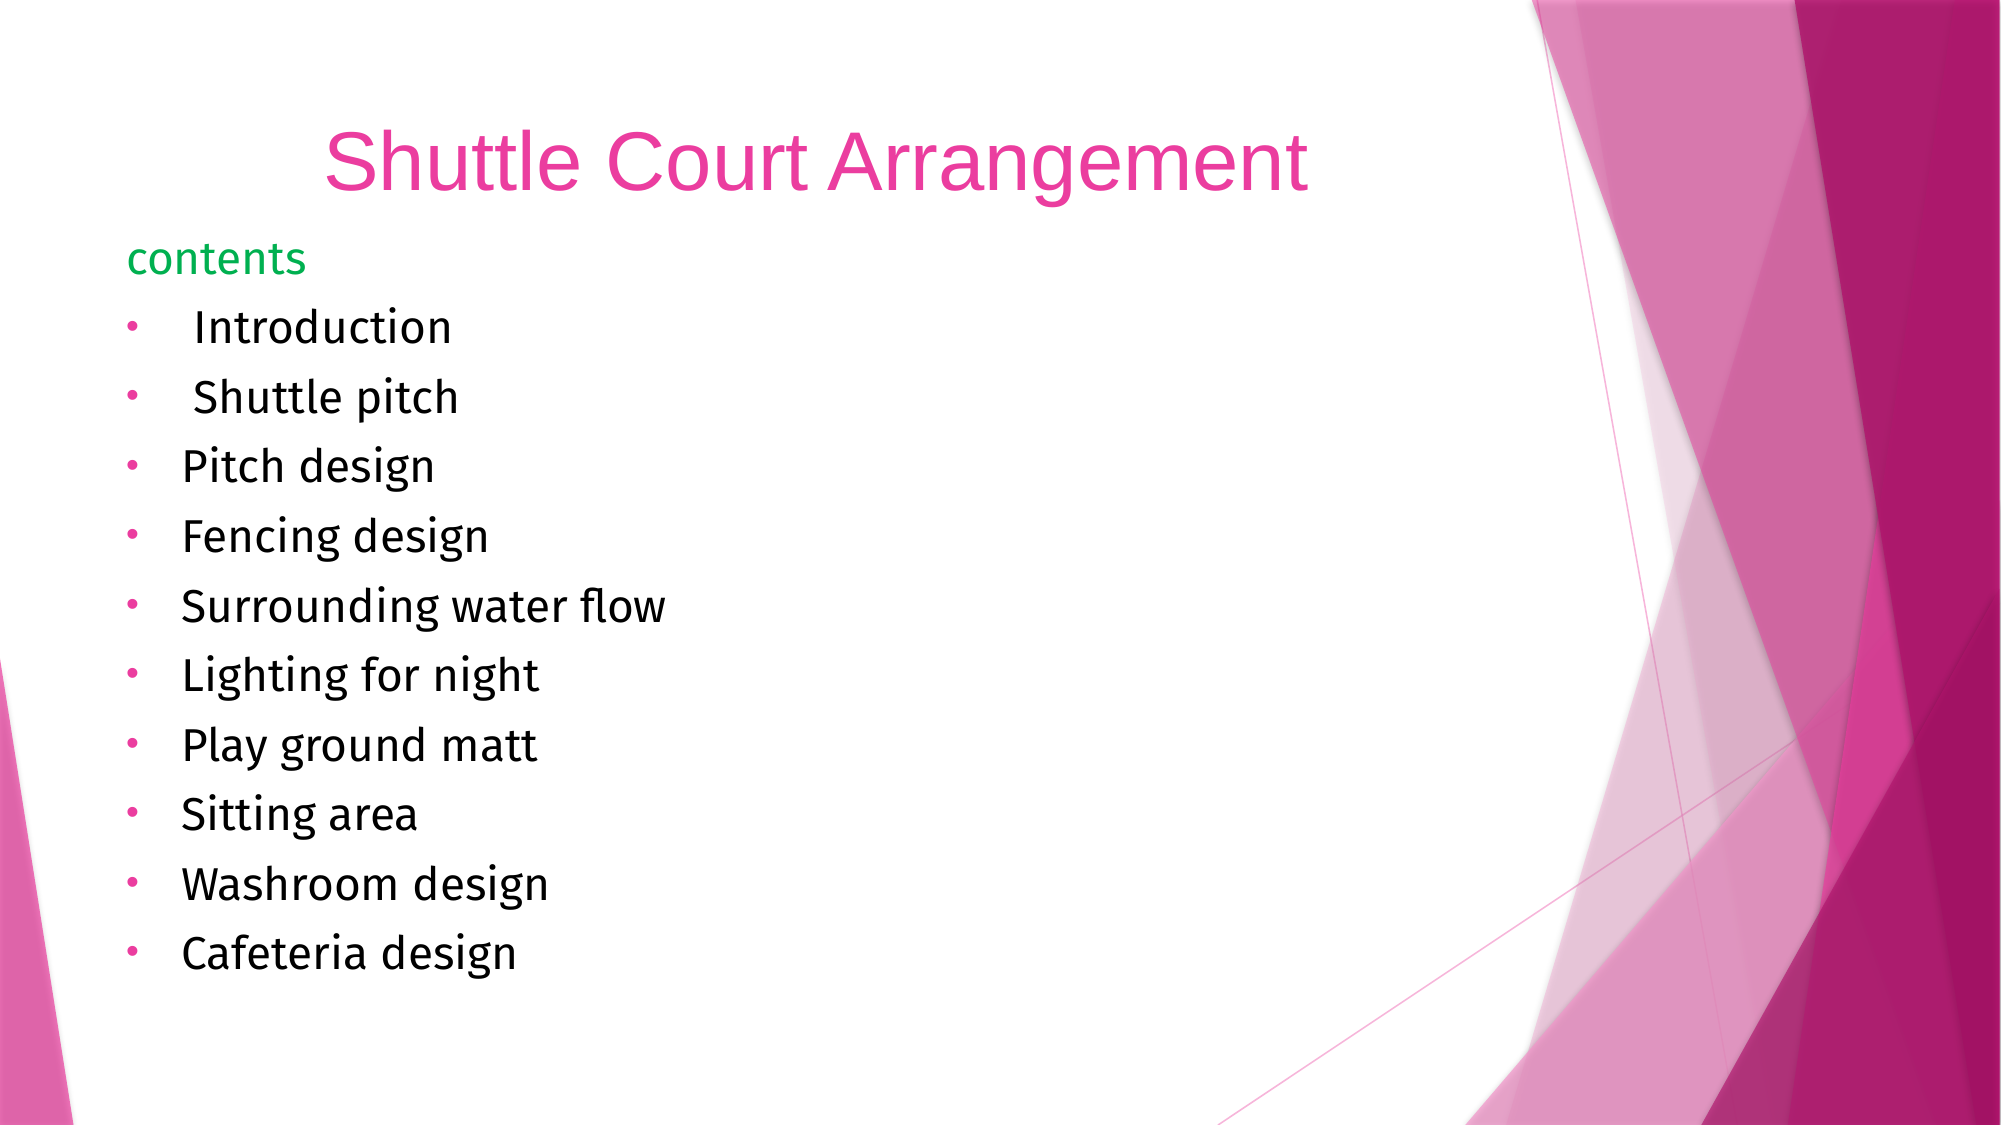

# Shuttle Court Arrangement
contents
 Introduction
 Shuttle pitch
Pitch design
Fencing design
Surrounding water flow
Lighting for night
Play ground matt
Sitting area
Washroom design
Cafeteria design